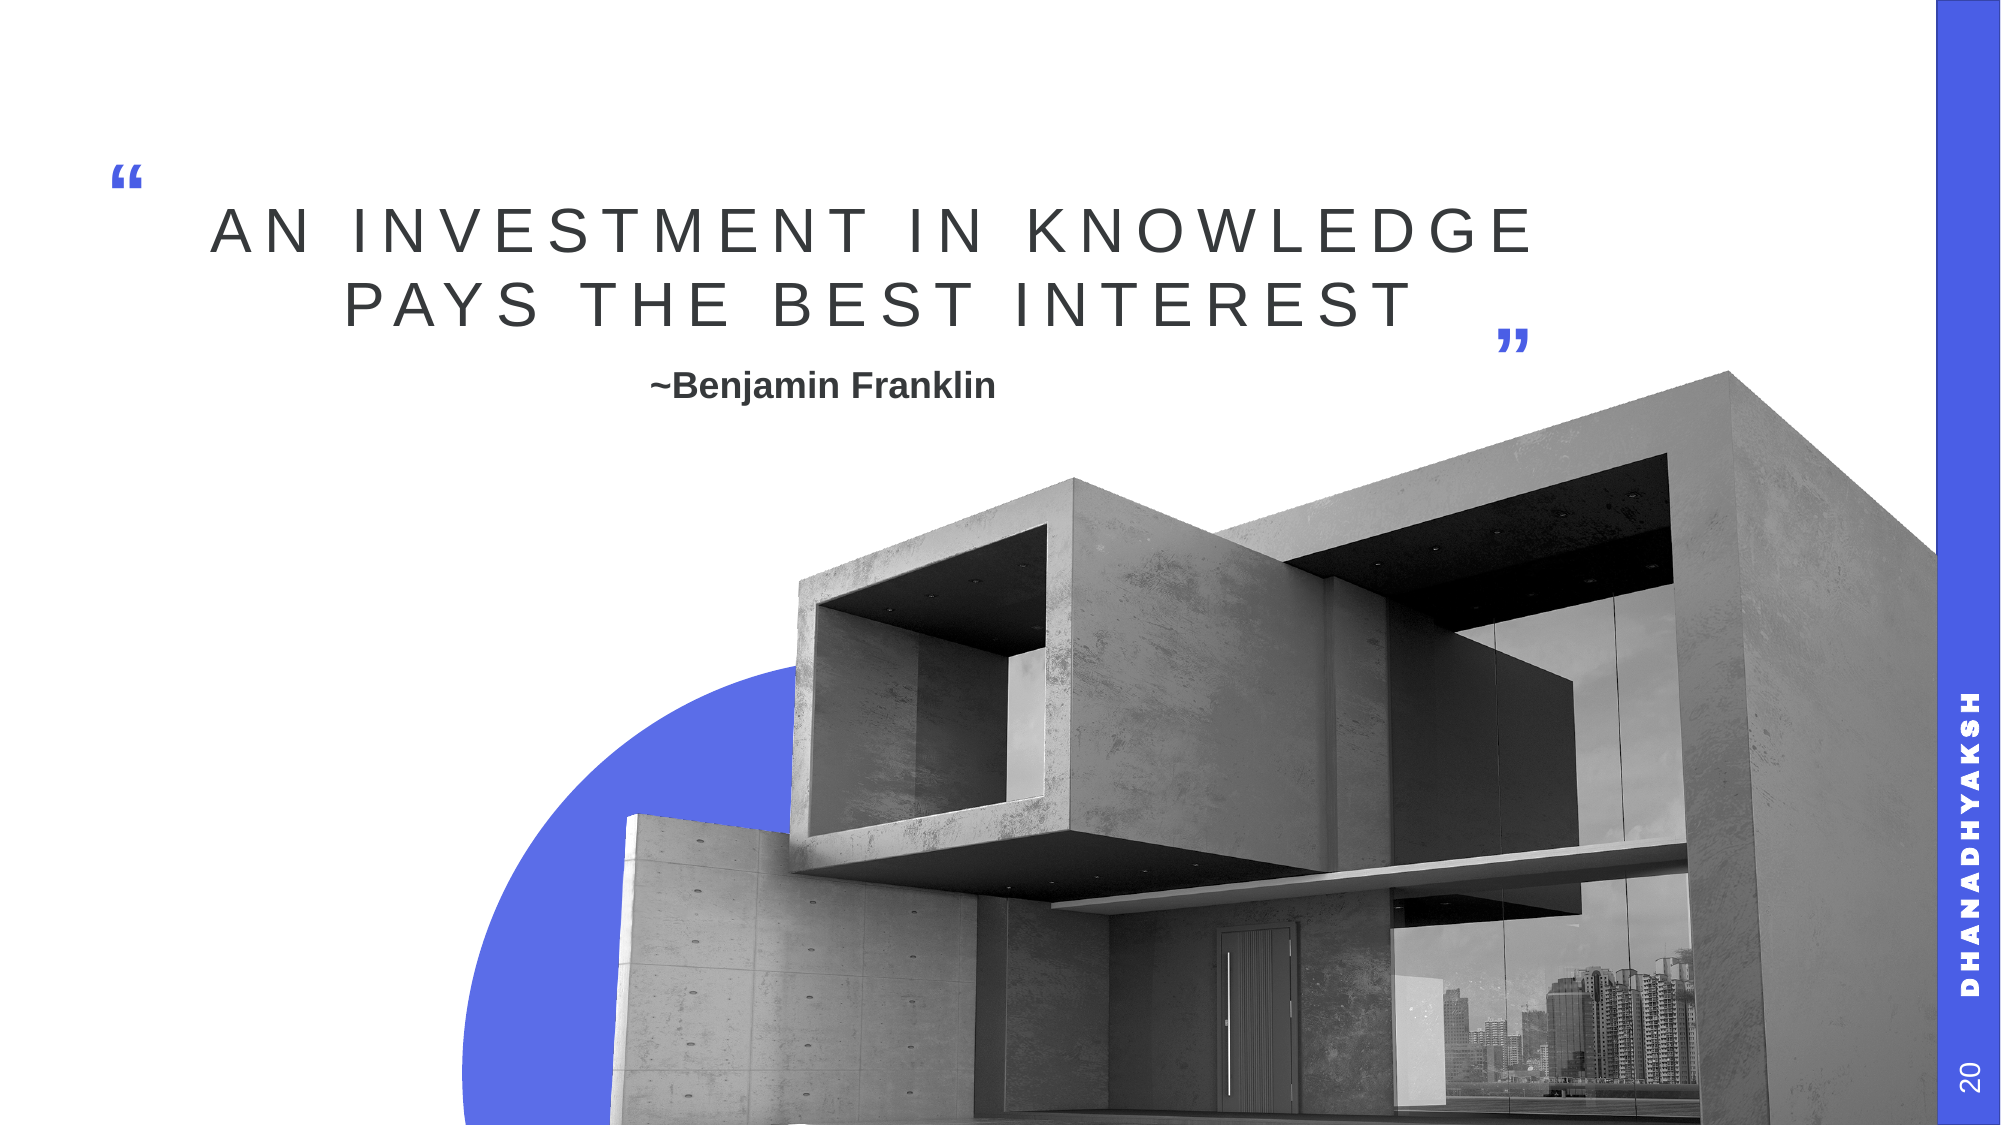

“
# An investment in knowledge pays the best interest
”
~Benjamin Franklin

Dhanadhyaksh
20